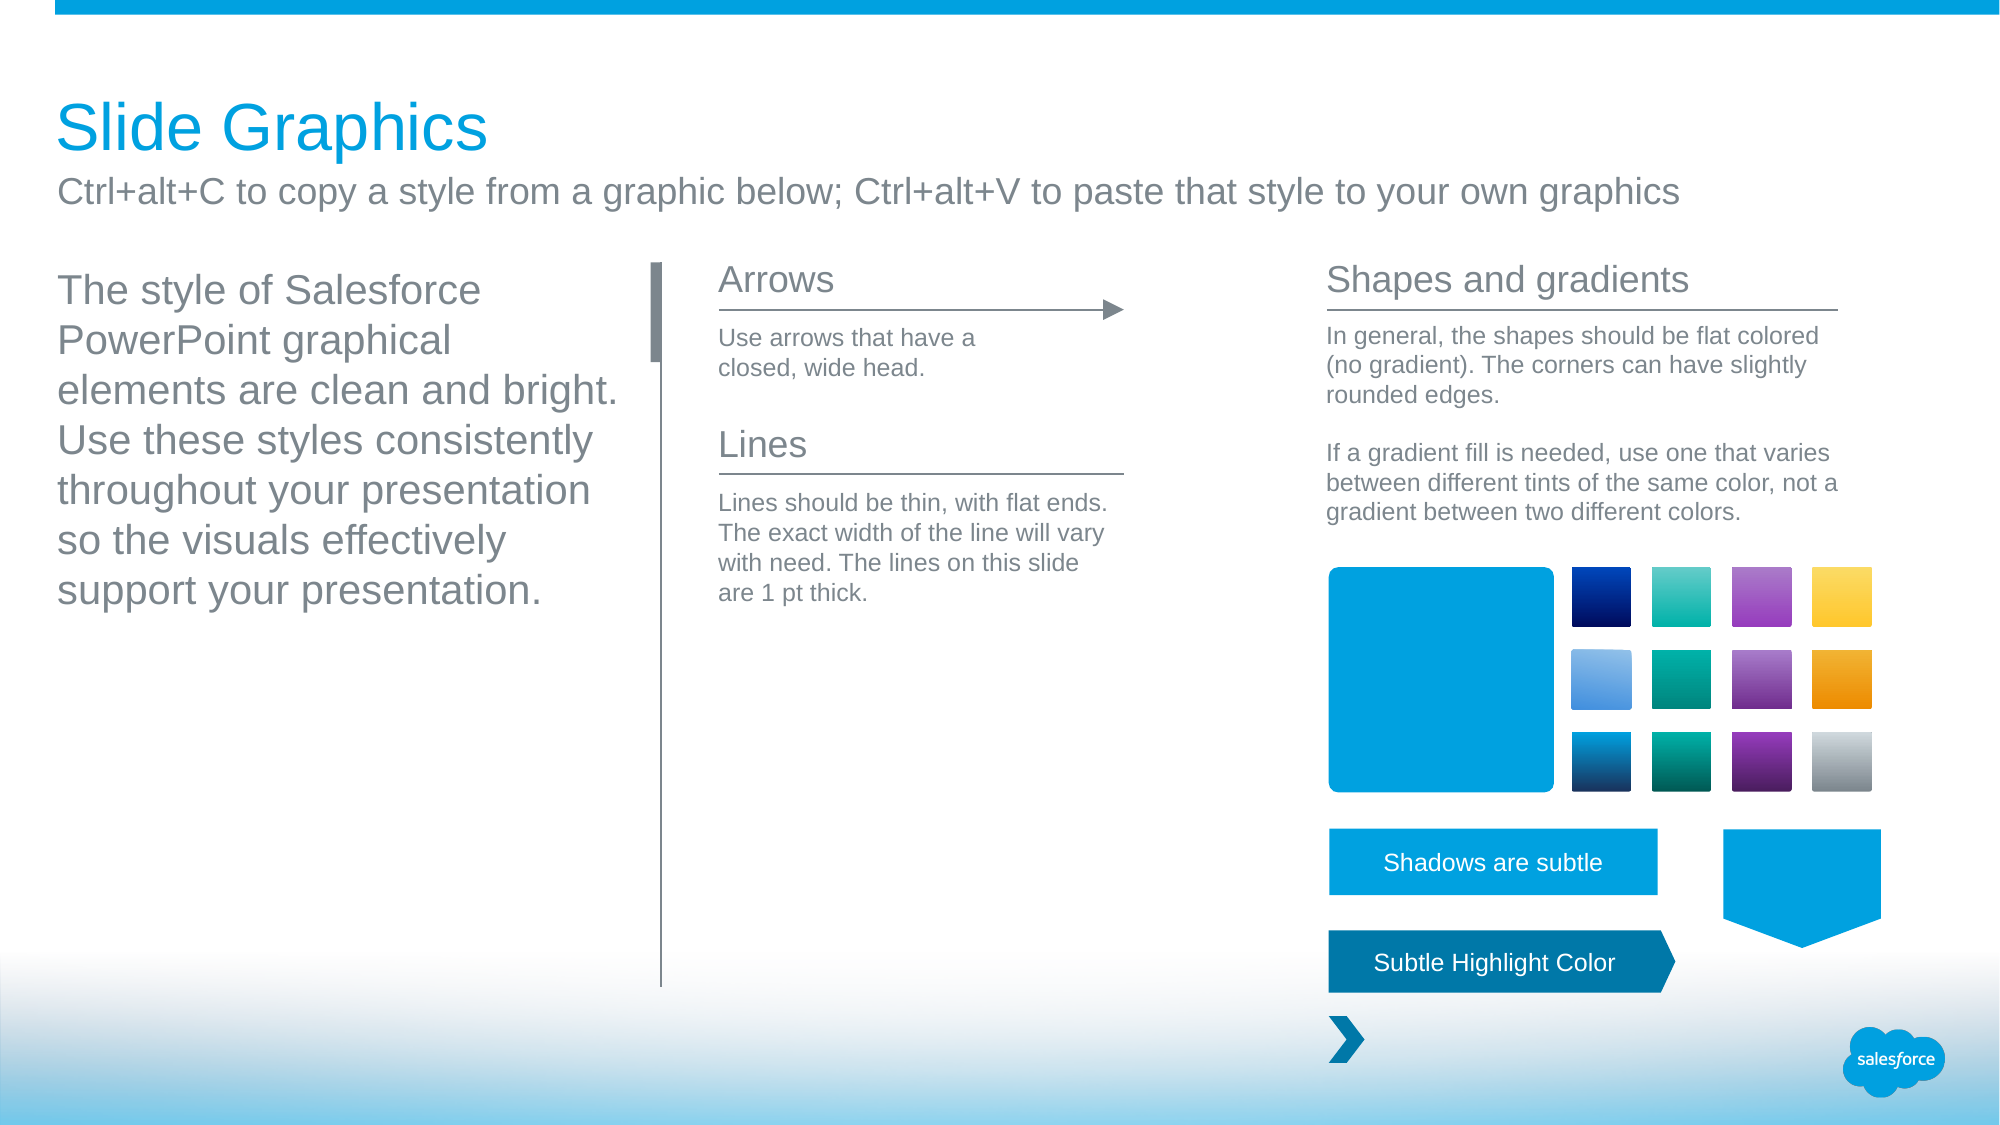

# Slide Graphics
Ctrl+alt+C to copy a style from a graphic below; Ctrl+alt+V to paste that style to your own graphics
Arrows
Shapes and gradients
The style of Salesforce PowerPoint graphical elements are clean and bright. Use these styles consistently throughout your presentation so the visuals effectively support your presentation.

In general, the shapes should be flat colored (no gradient). The corners can have slightly rounded edges.
If a gradient fill is needed, use one that varies between different tints of the same color, not a gradient between two different colors.
Use arrows that have a closed, wide head.
Lines
Lines should be thin, with flat ends. The exact width of the line will vary with need. The lines on this slide
are 1 pt thick.

Shadows are subtle
Subtle Highlight Color